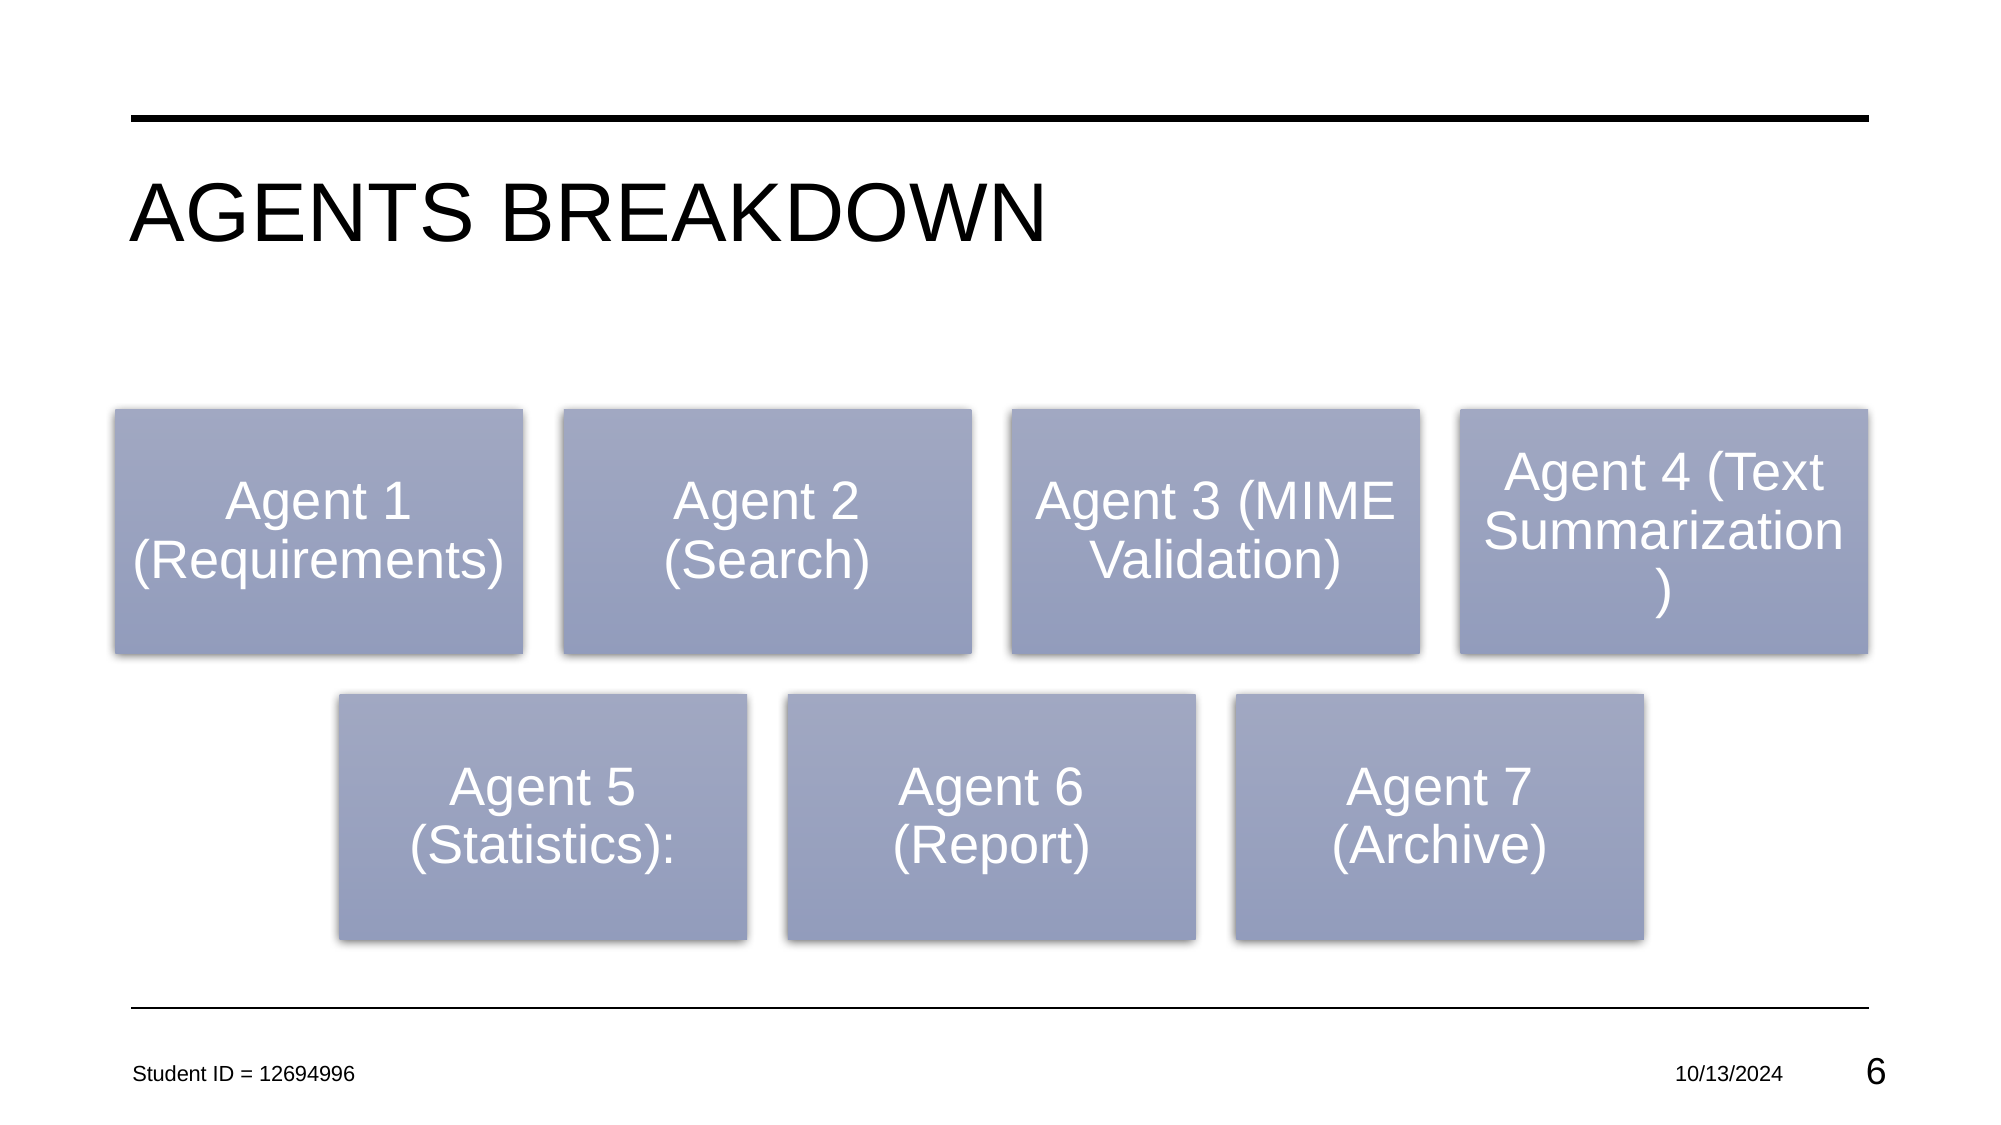

AGENTS BREAKDOWN

Agent 1 (Requirements)
Agent 2 (Search)
Agent 3 (MIME Validation)
Agent 4 (Text Summarization)
Agent 5 (Statistics):
Agent 6 (Report)
Agent 7 (Archive)
Student ID = 12694996
10/13/2024
6